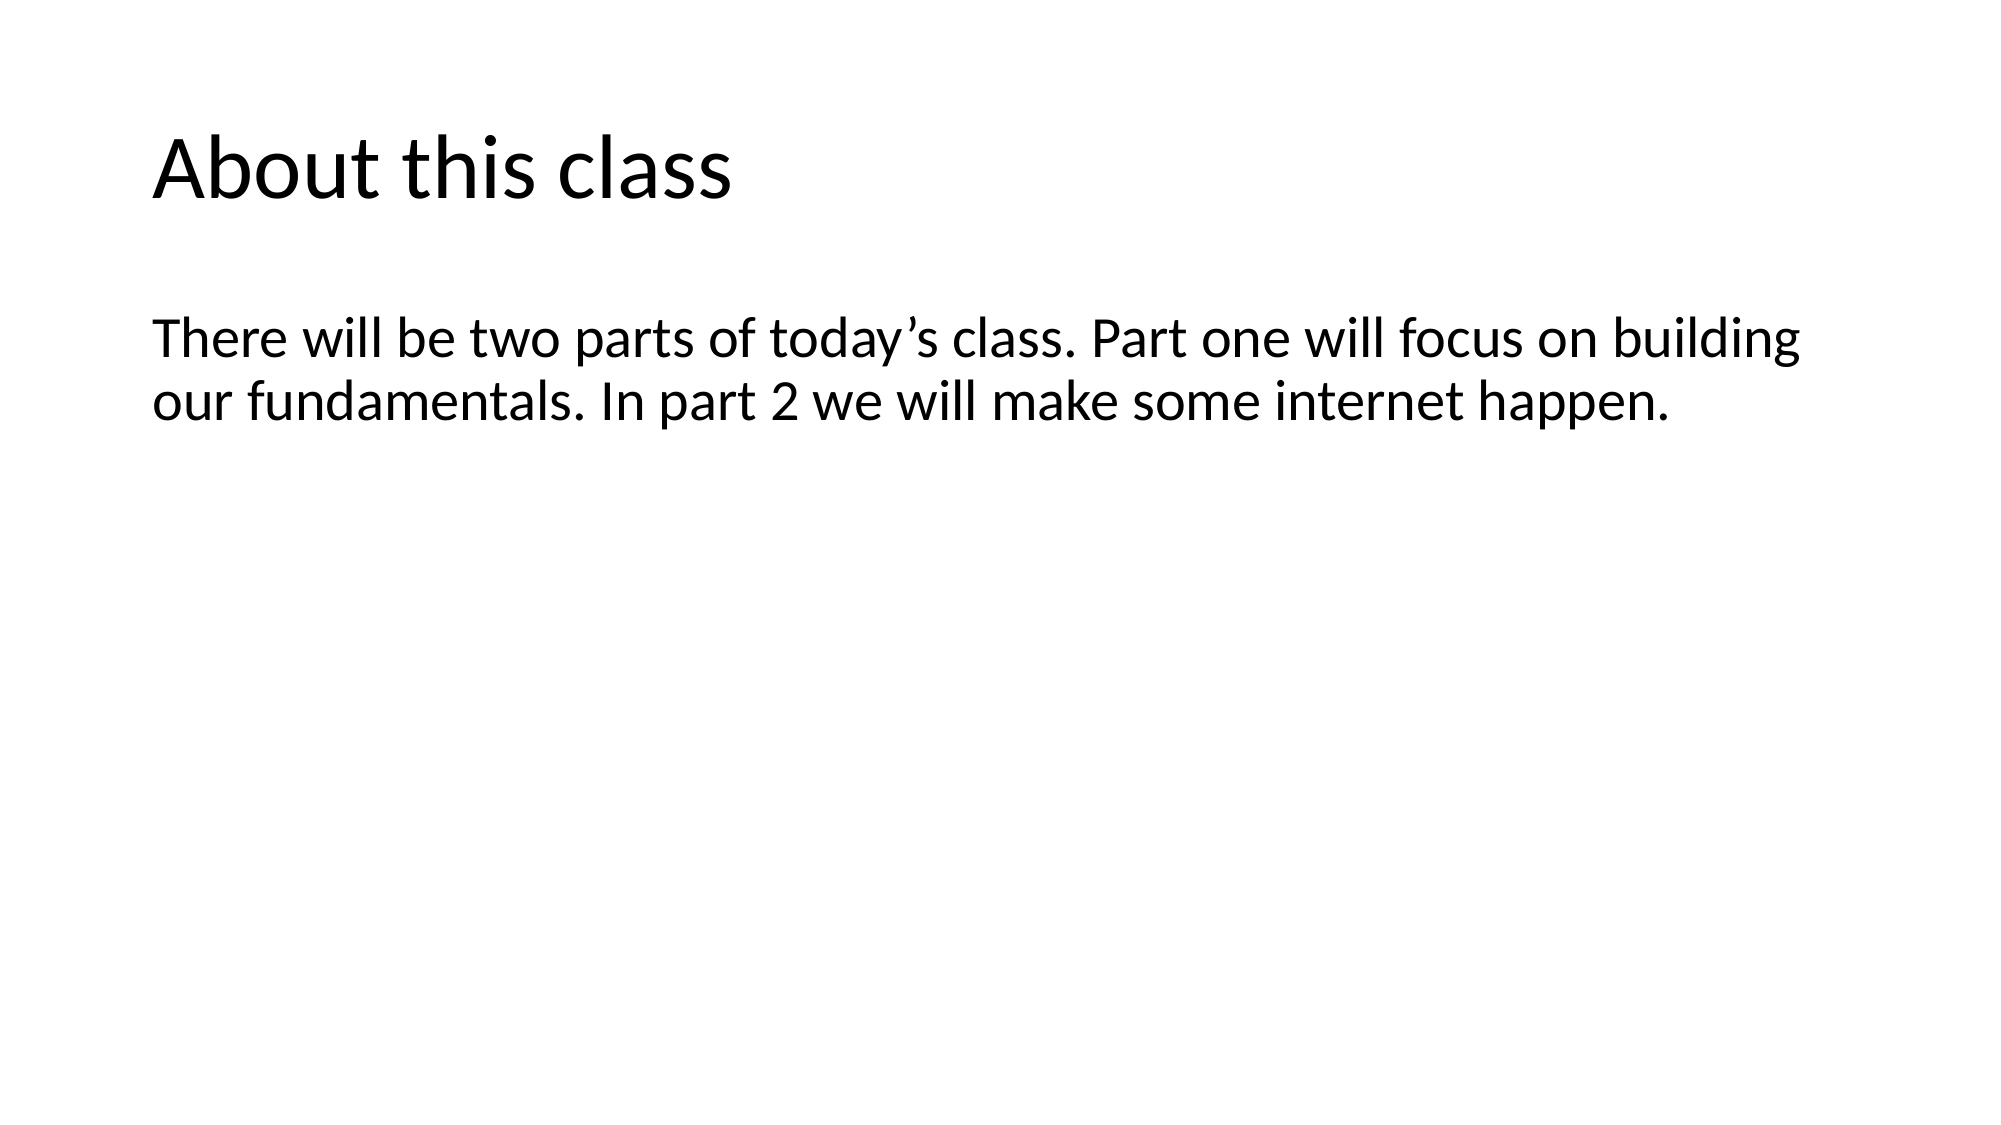

# About this class
There will be two parts of today’s class. Part one will focus on building our fundamentals. In part 2 we will make some internet happen.